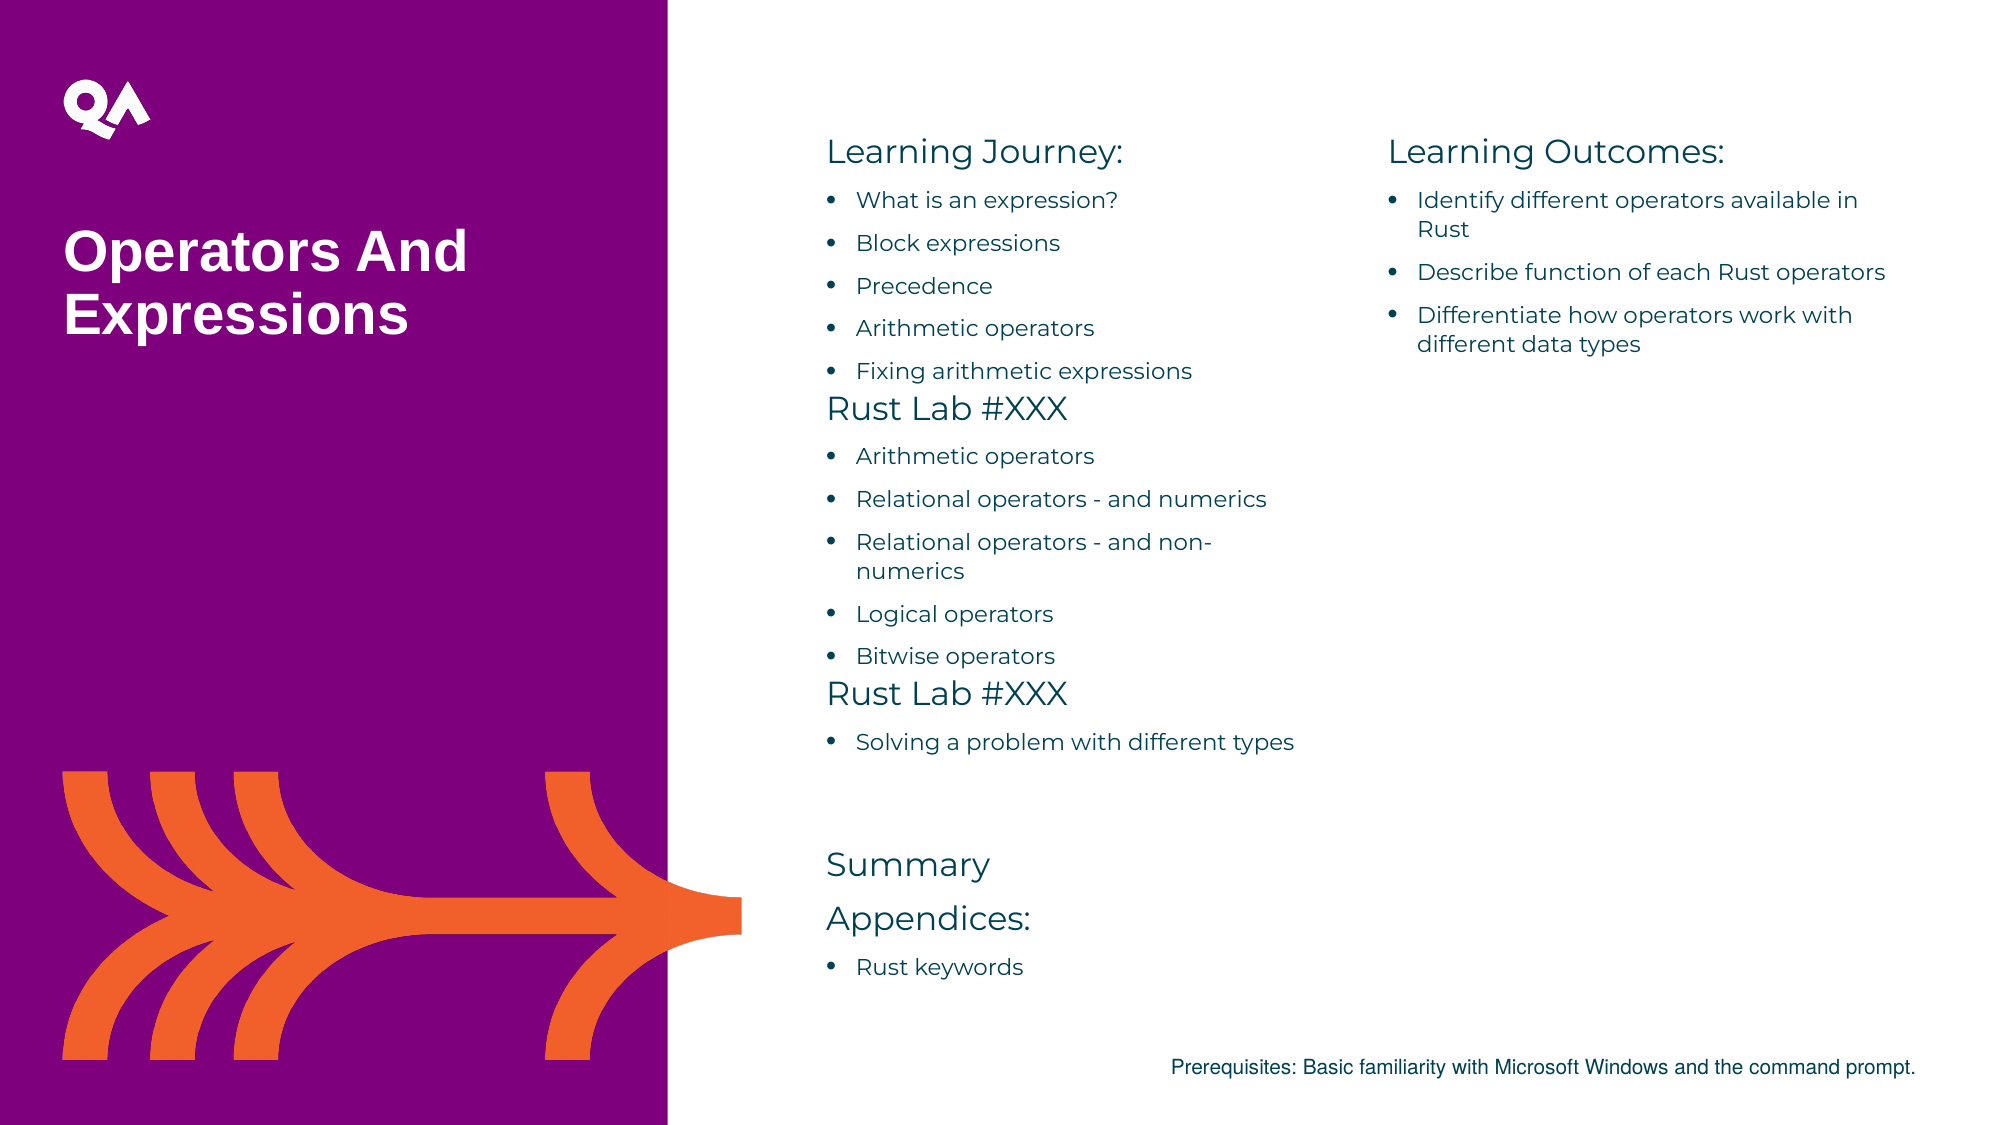

Learning Journey:
What is an expression?
Block expressions
Precedence
Arithmetic operators
Fixing arithmetic expressions
Rust Lab #XXX
Arithmetic operators
Relational operators - and numerics
Relational operators - and non-numerics
Logical operators
Bitwise operators
Rust Lab #XXX
Solving a problem with different types

Summary
Appendices:
Rust keywords
Learning Outcomes:
Identify different operators available in Rust
Describe function of each Rust operators
Differentiate how operators work with different data types

Operators And Expressions
Prerequisites: Basic familiarity with Microsoft Windows and the command prompt.